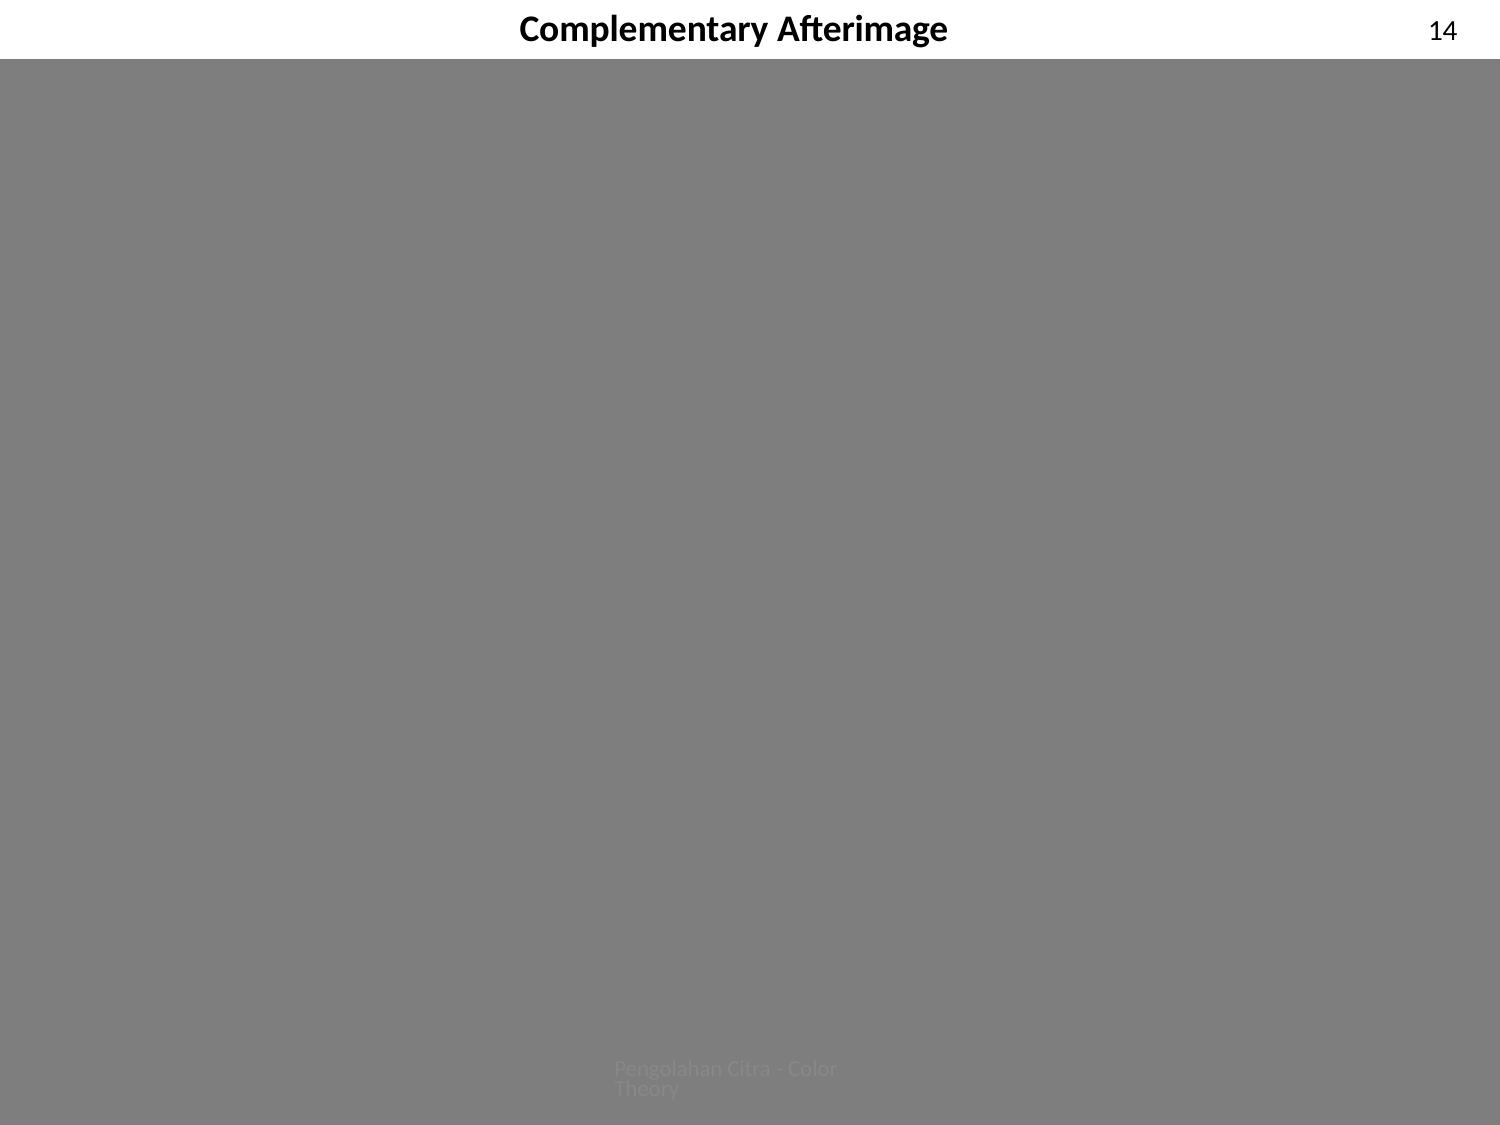

Complementary Afterimage
14

Pengolahan Citra - Color Theory